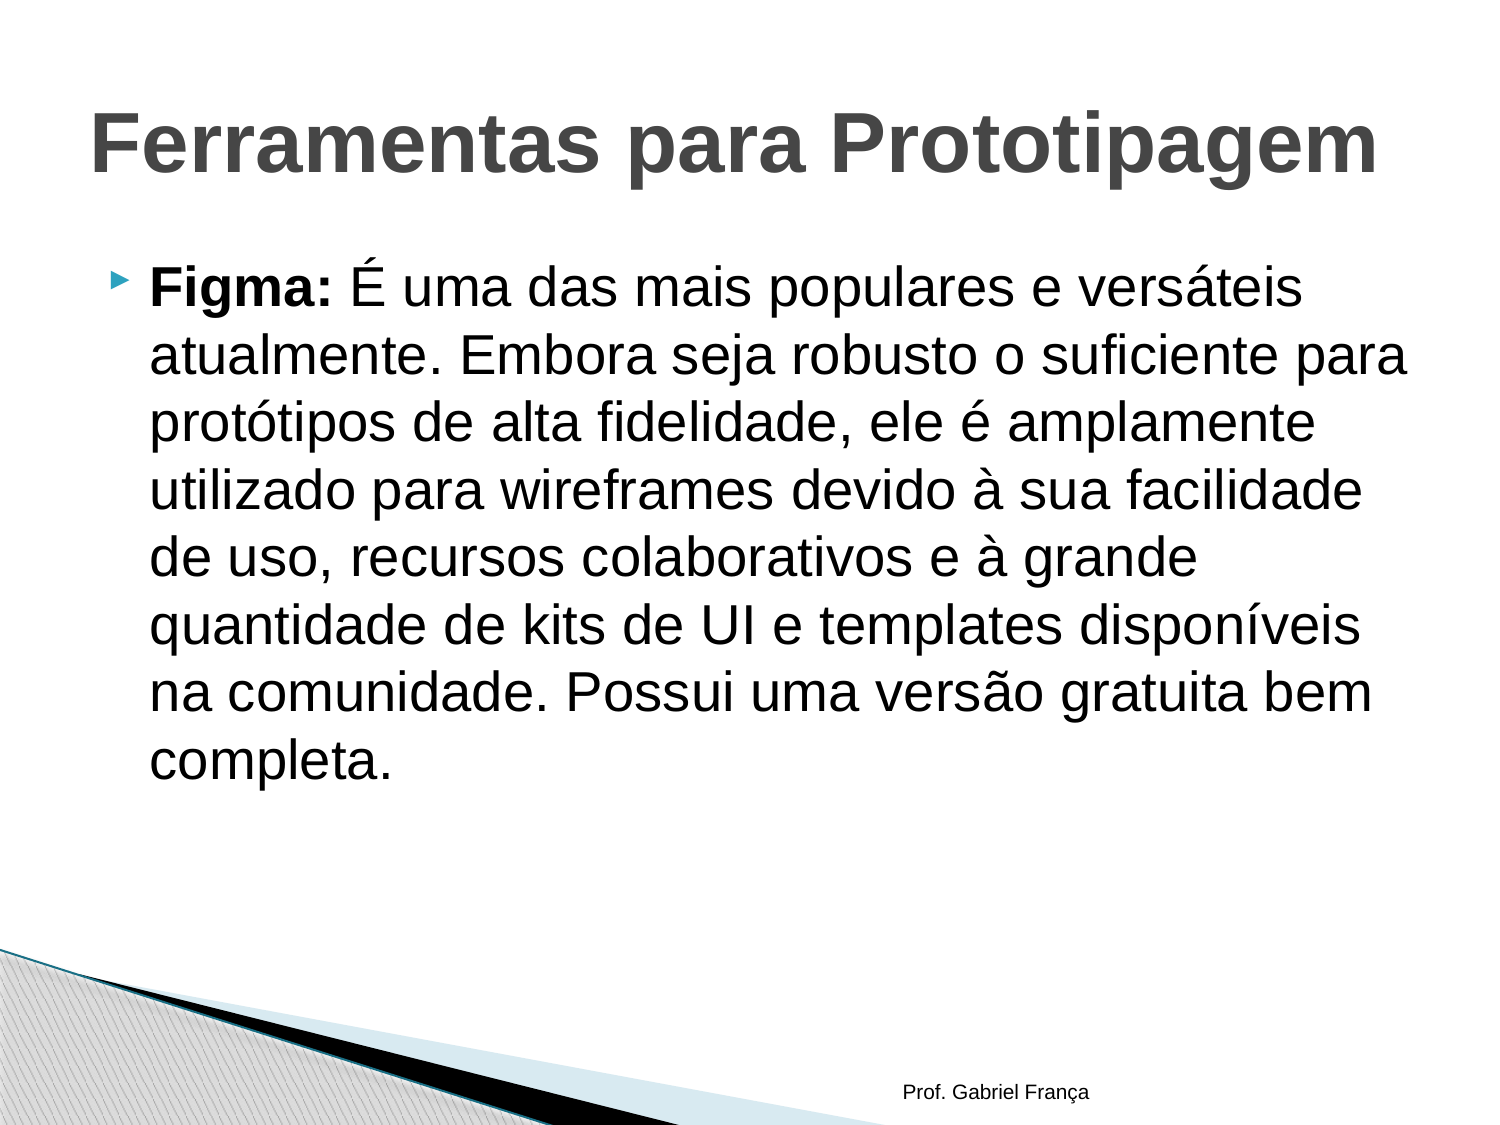

# Ferramentas para Prototipagem
Figma: É uma das mais populares e versáteis atualmente. Embora seja robusto o suficiente para protótipos de alta fidelidade, ele é amplamente utilizado para wireframes devido à sua facilidade de uso, recursos colaborativos e à grande quantidade de kits de UI e templates disponíveis na comunidade. Possui uma versão gratuita bem completa.
Prof. Gabriel França